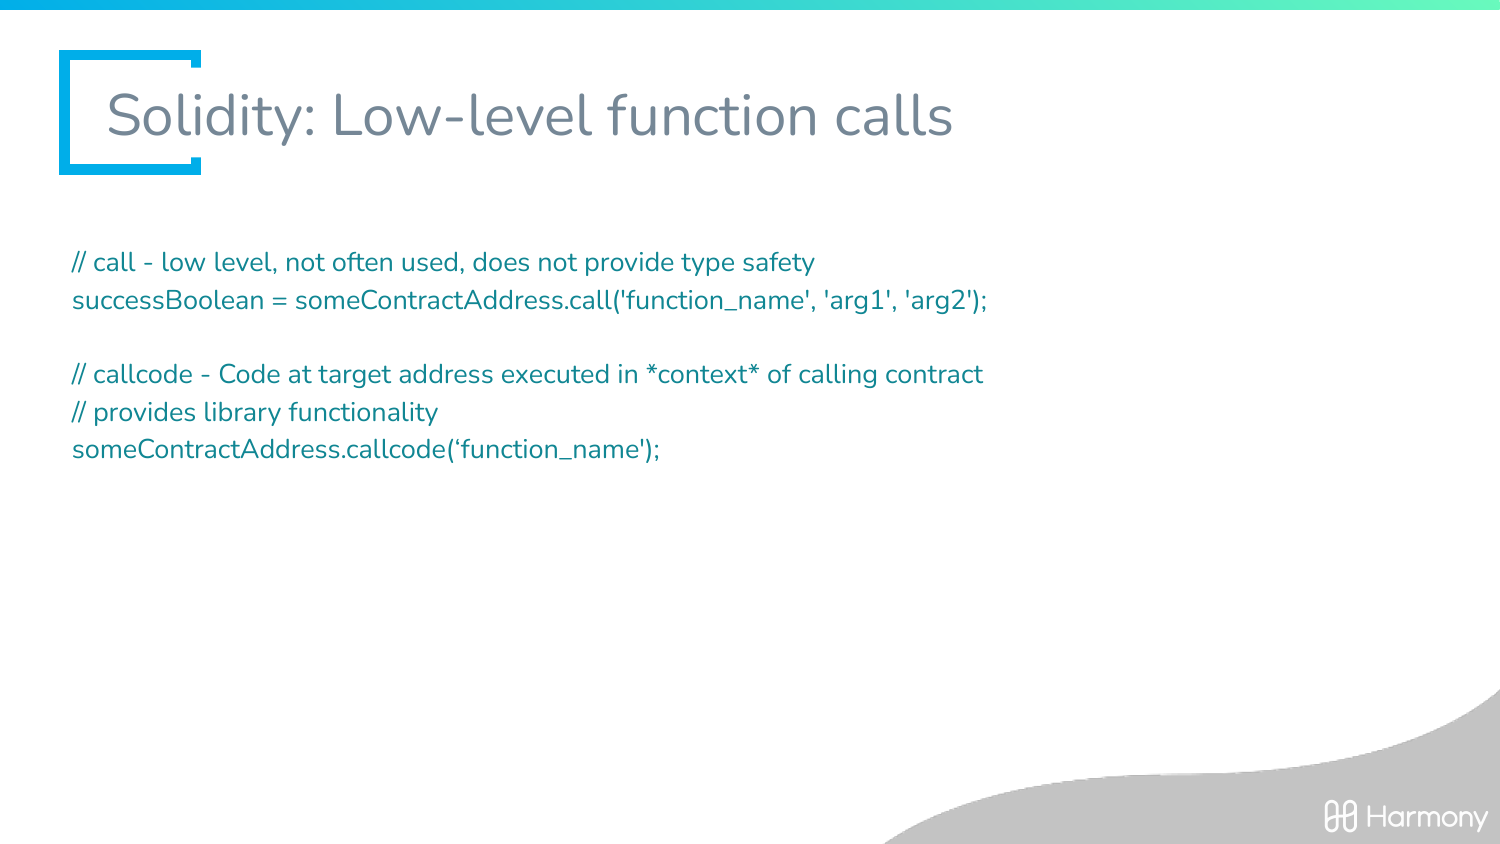

# Solidity: Low-level function calls

// call - low level, not often used, does not provide type safety
successBoolean = someContractAddress.call('function_name', 'arg1', 'arg2');

// callcode - Code at target address executed in *context* of calling contract
// provides library functionality
someContractAddress.callcode(‘function_name');